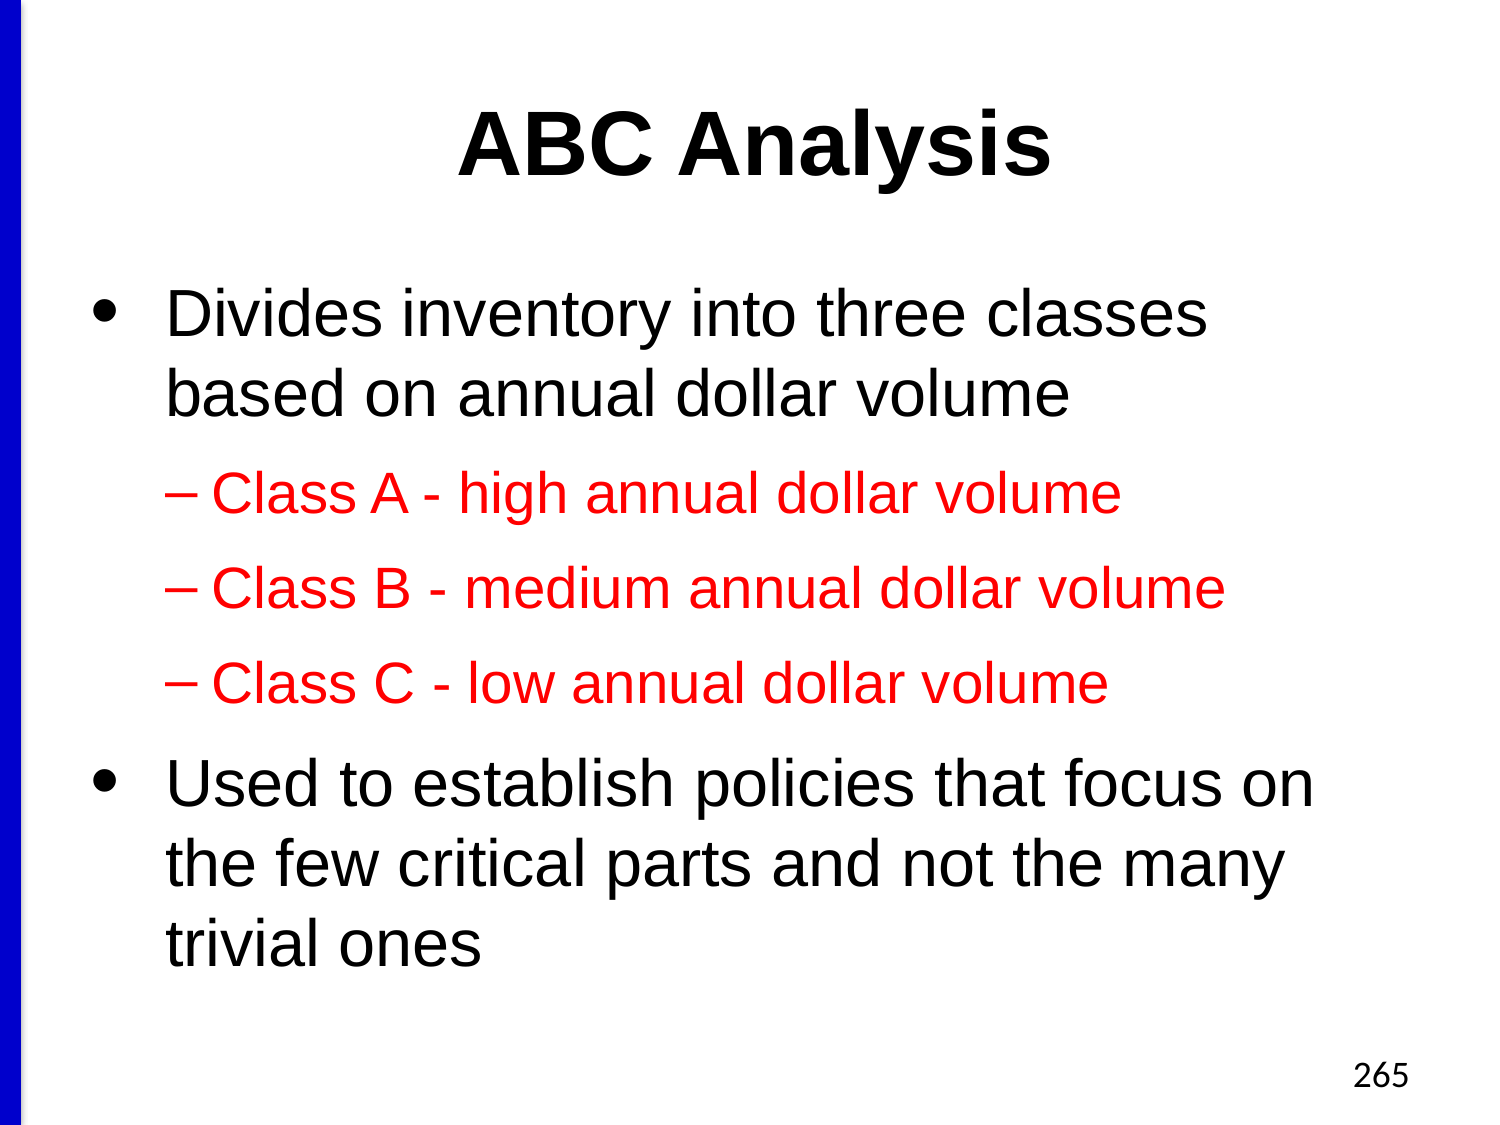

# ABC Analysis
Divides inventory into three classes based on annual dollar volume
Class A - high annual dollar volume
Class B - medium annual dollar volume
Class C - low annual dollar volume
Used to establish policies that focus on the few critical parts and not the many trivial ones

265